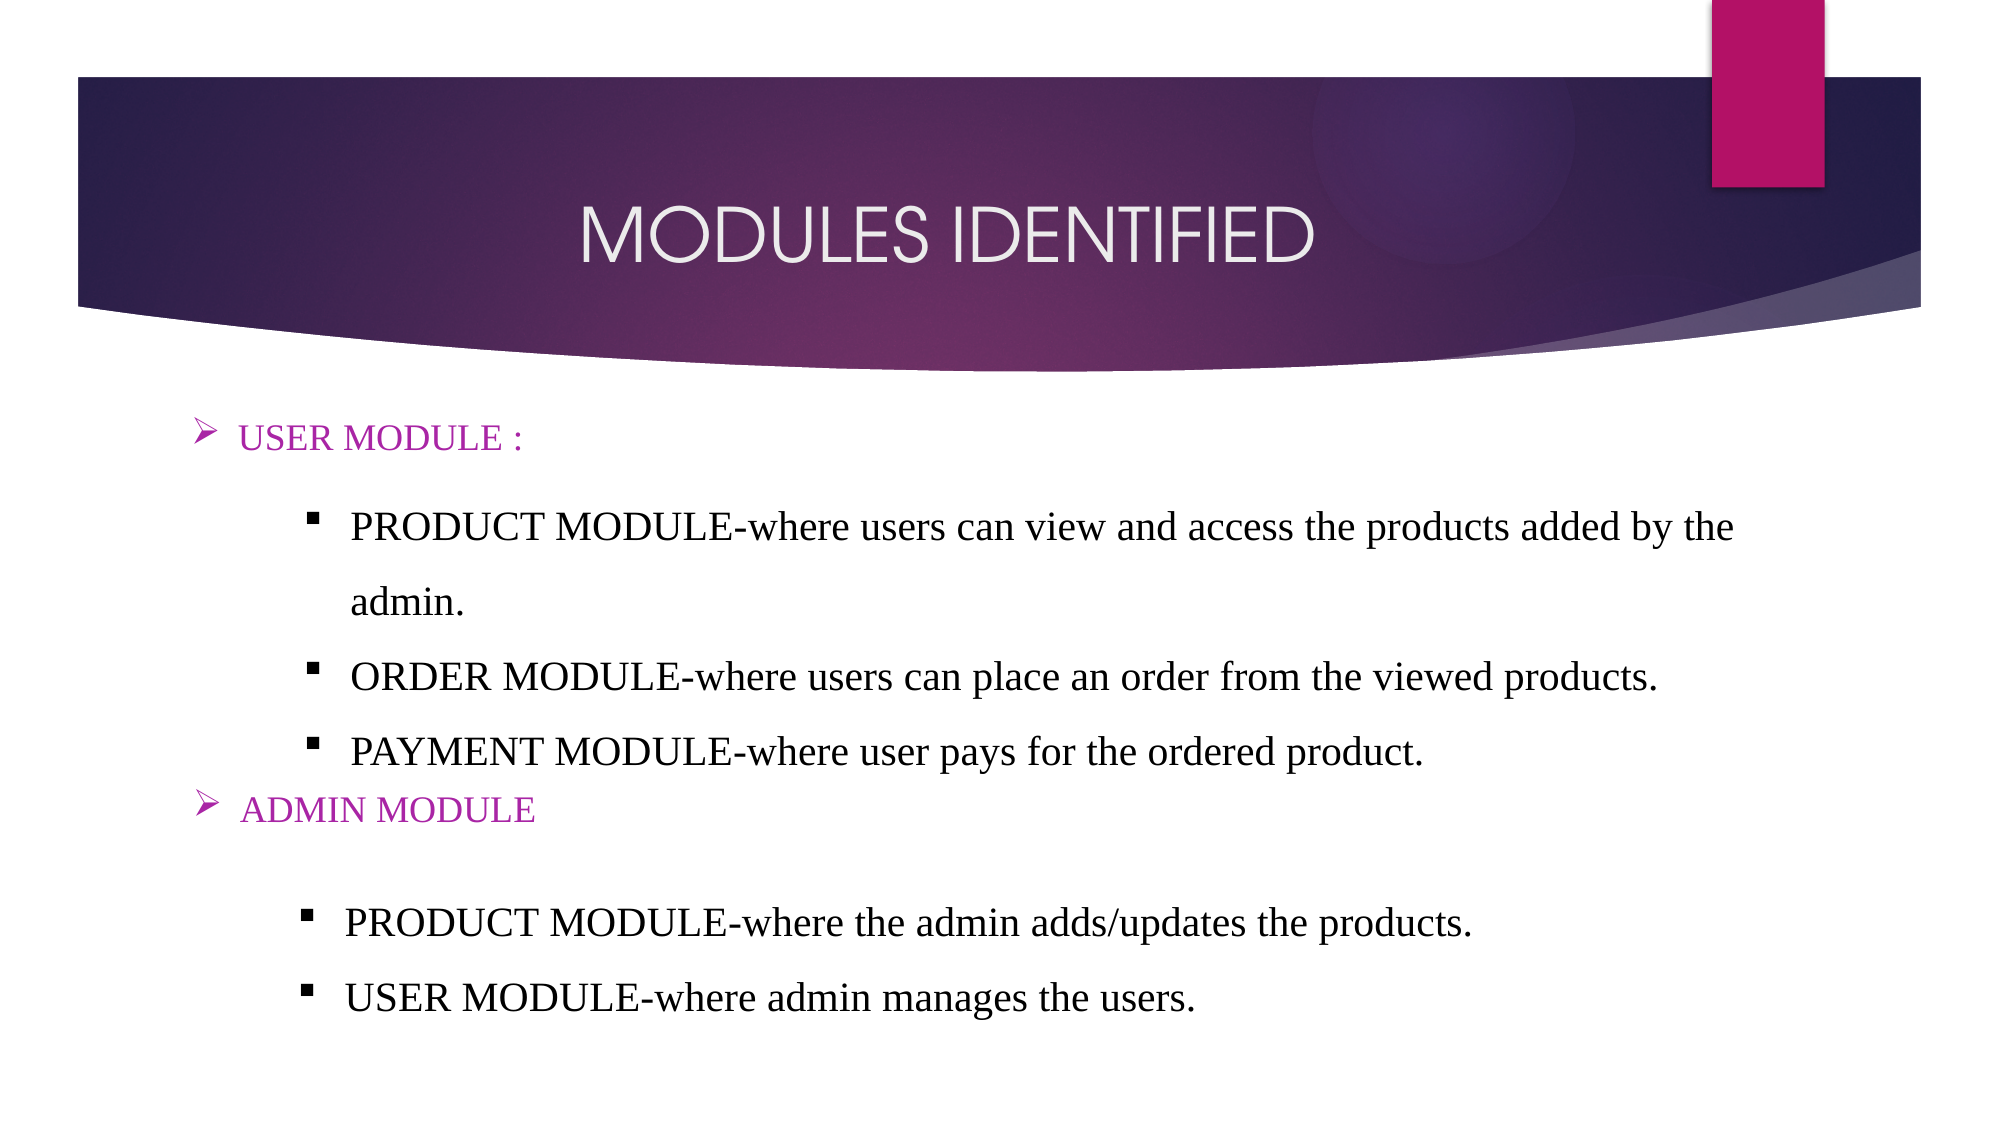

# MODULES IDENTIFIED
USER MODULE :
PRODUCT MODULE-where users can view and access the products added by the admin.
ORDER MODULE-where users can place an order from the viewed products.
PAYMENT MODULE-where user pays for the ordered product.

ADMIN MODULE
PRODUCT MODULE-where the admin adds/updates the products.
USER MODULE-where admin manages the users.